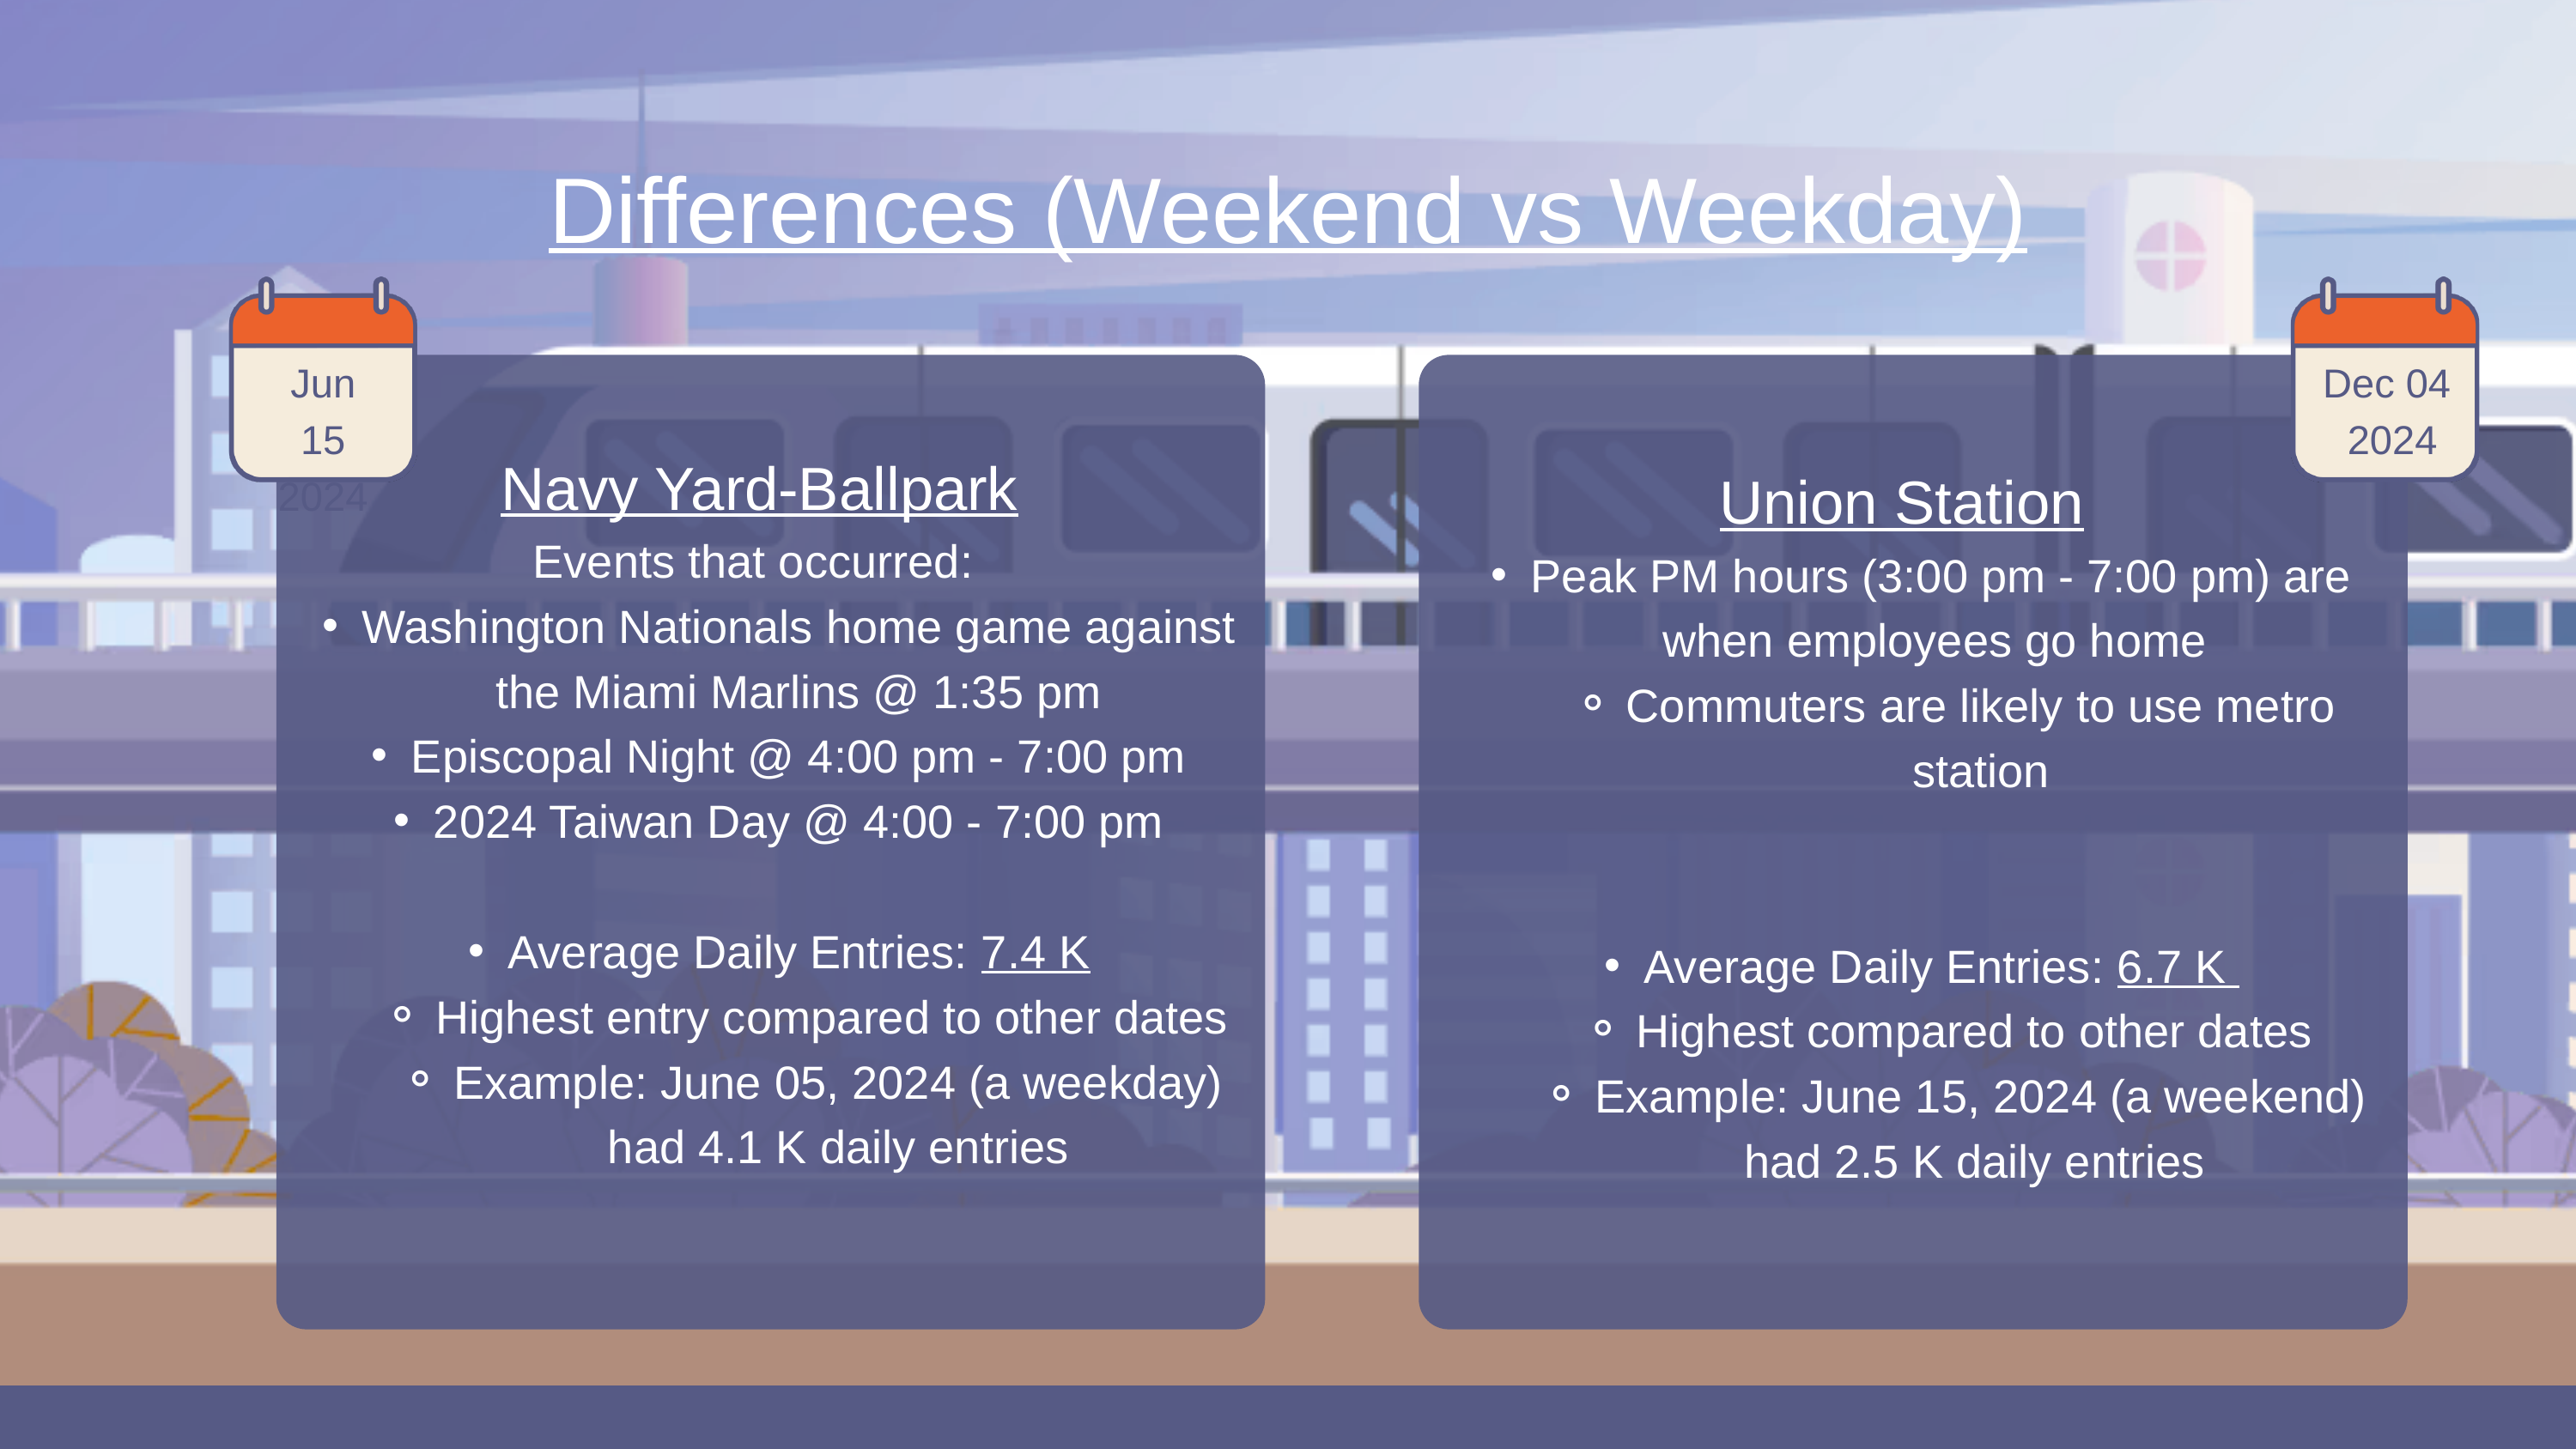

Differences (Weekend vs Weekday)

Jun 15
2024
Dec 04
2024

Navy Yard-Ballpark
Events that occurred:
Washington Nationals home game against the Miami Marlins @ 1:35 pm
Episcopal Night @ 4:00 pm - 7:00 pm
2024 Taiwan Day @ 4:00 - 7:00 pm

Average Daily Entries: 7.4 K
Highest entry compared to other dates
Example: June 05, 2024 (a weekday) had 4.1 K daily entries
Union Station
Peak PM hours (3:00 pm - 7:00 pm) are when employees go home
Commuters are likely to use metro station

Average Daily Entries: 6.7 K
Highest compared to other dates
Example: June 15, 2024 (a weekend) had 2.5 K daily entries